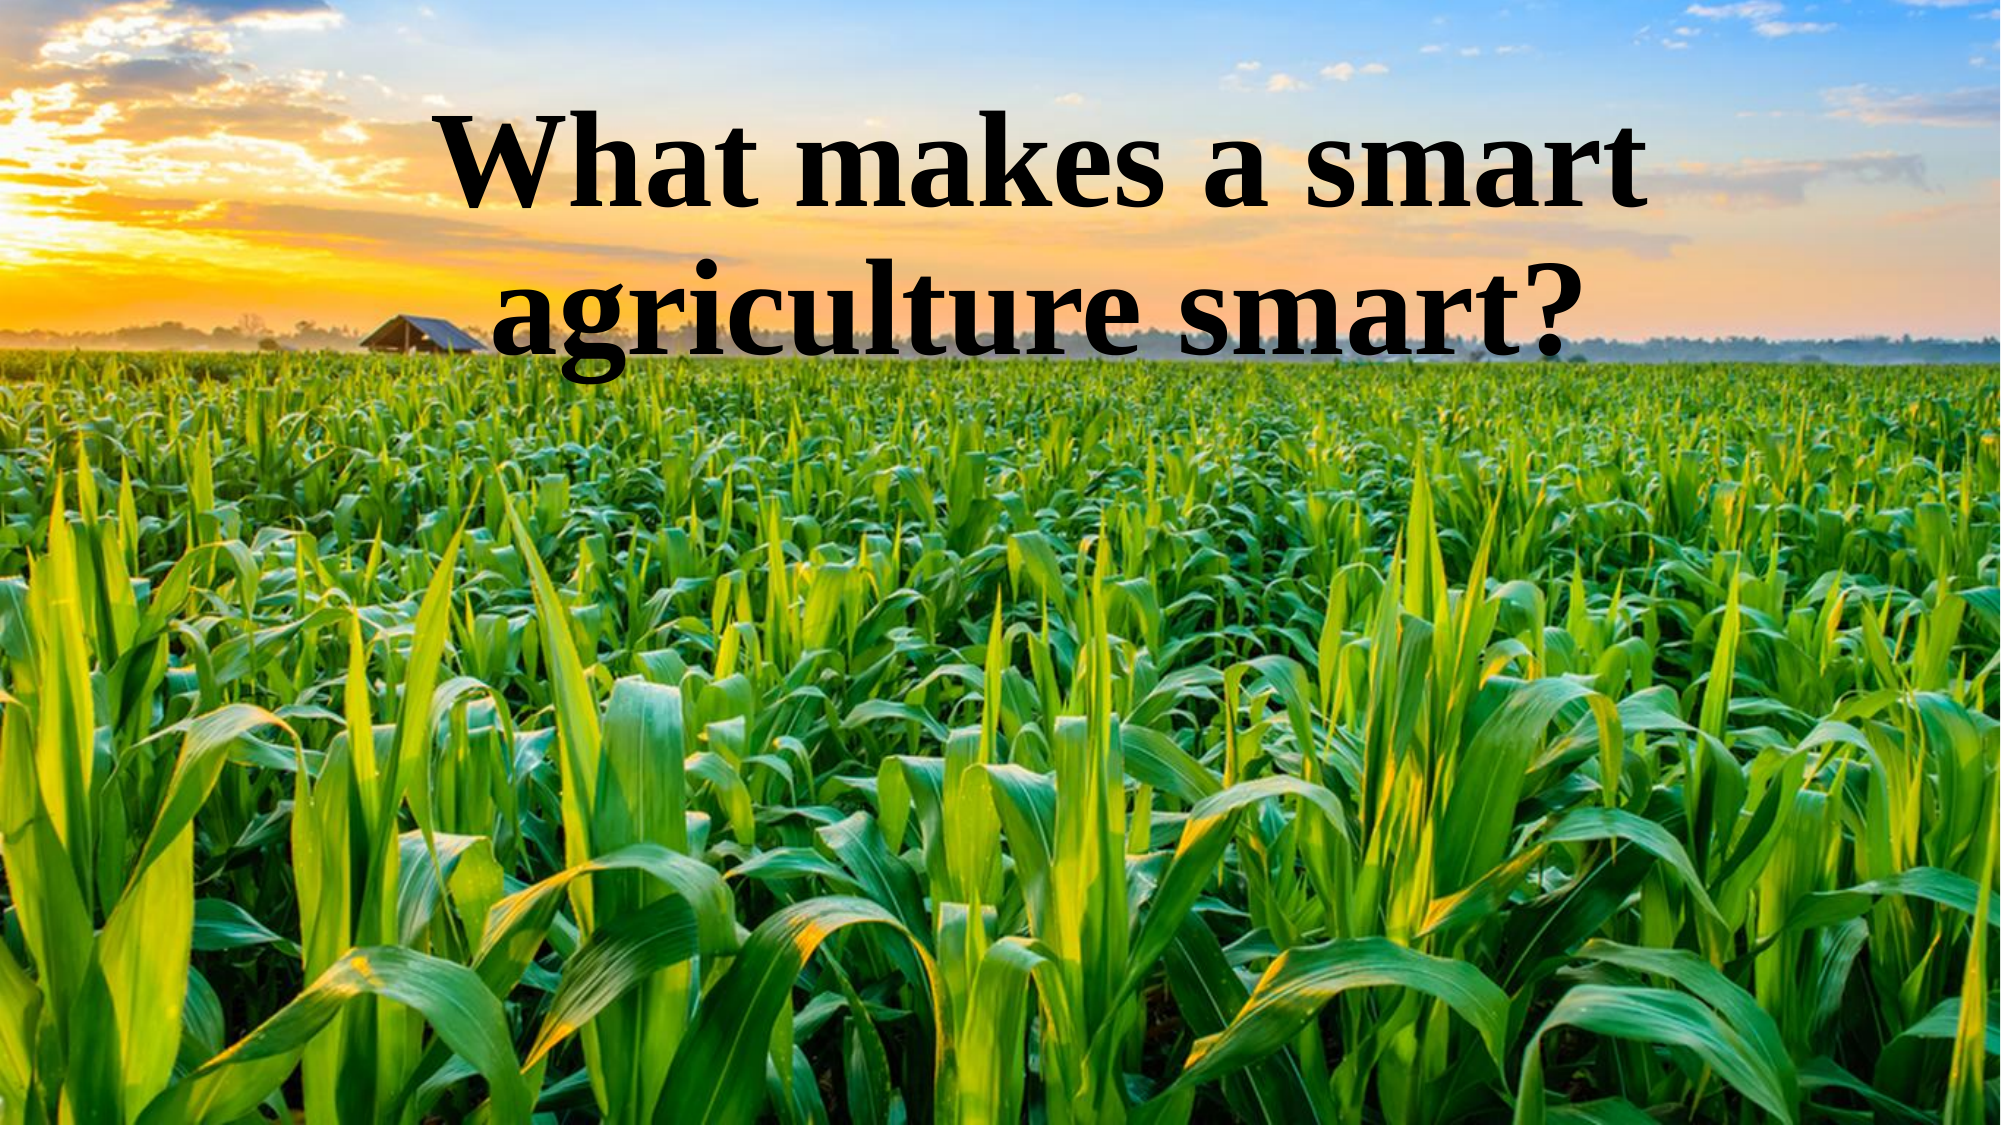

# What makes a smart agriculture smart?